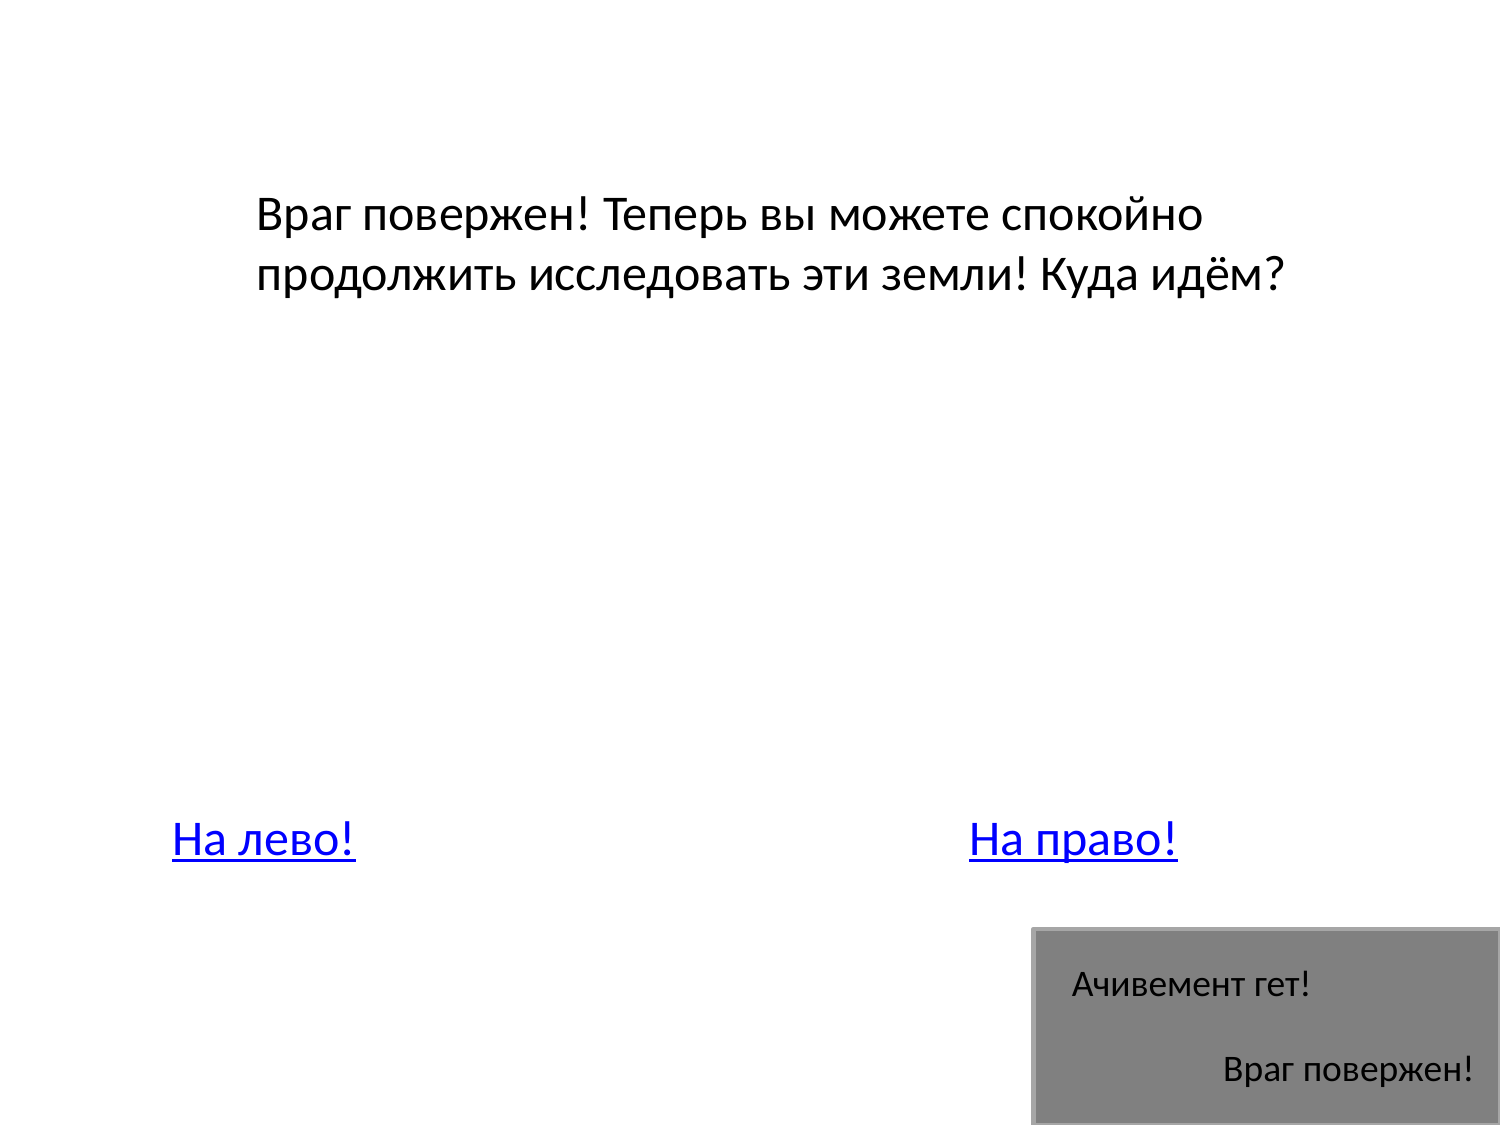

Враг повержен! Теперь вы можете спокойно продолжить исследовать эти земли! Куда идём?
На лево!
На право!

Ачивемент гет!
Враг повержен!